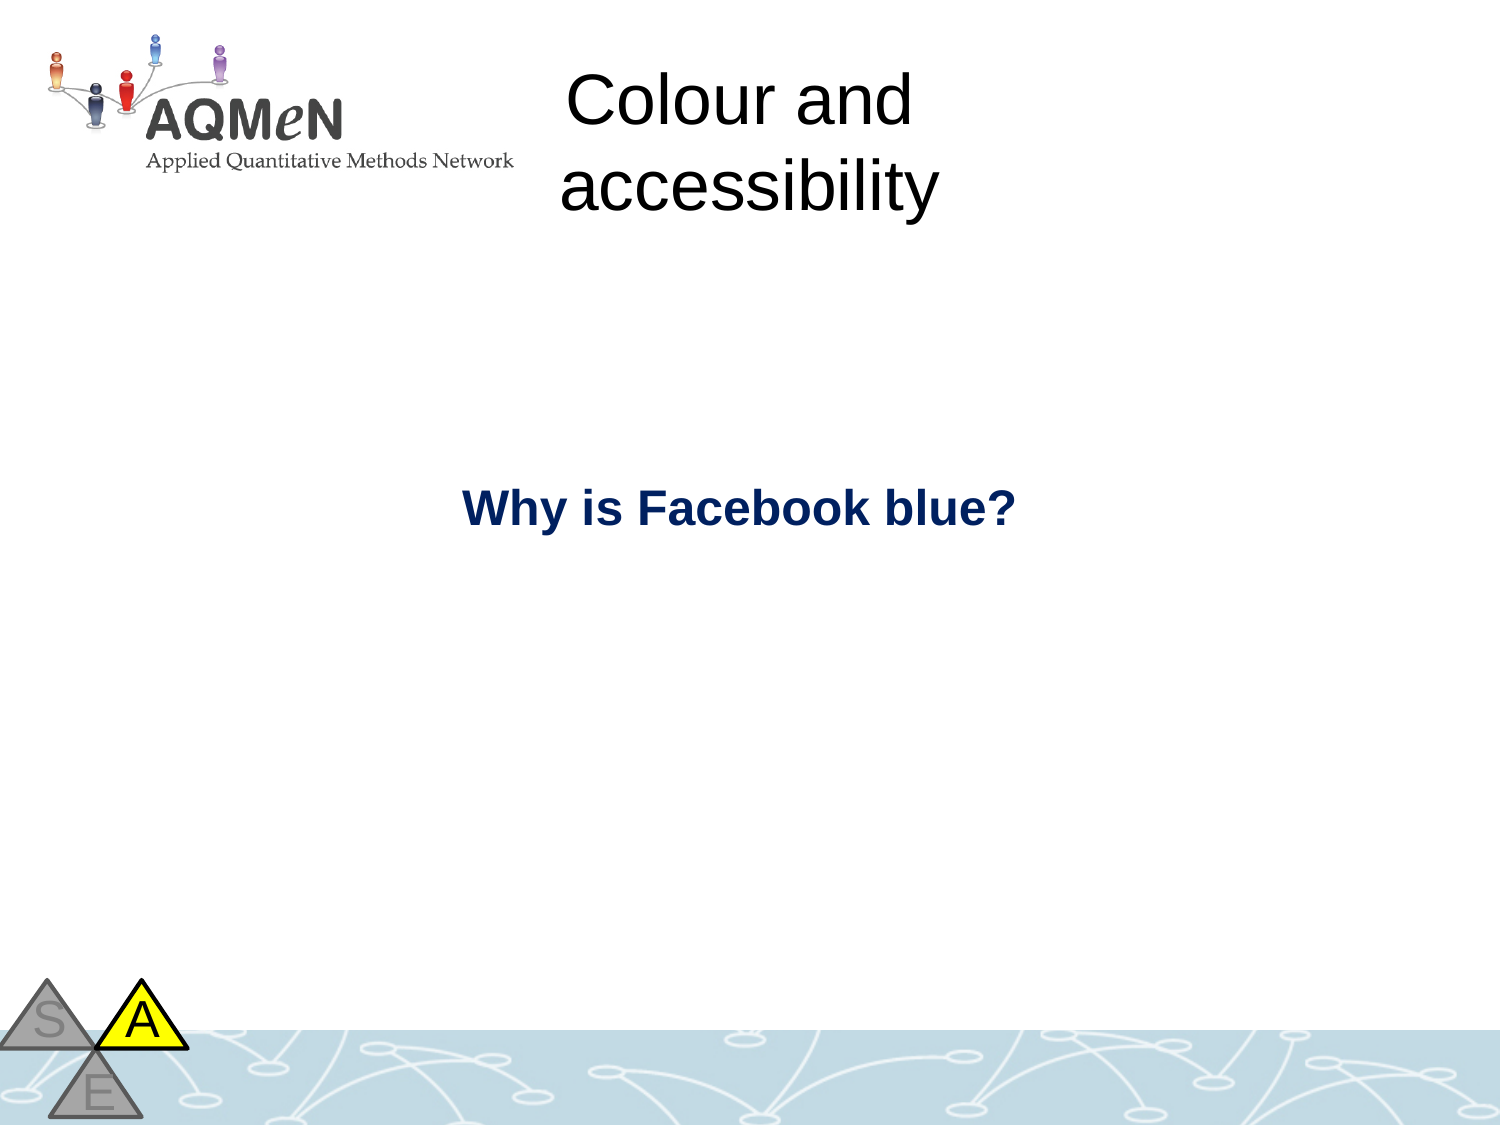

Colour and
accessibility
# Why is Facebook blue?
S
A

E